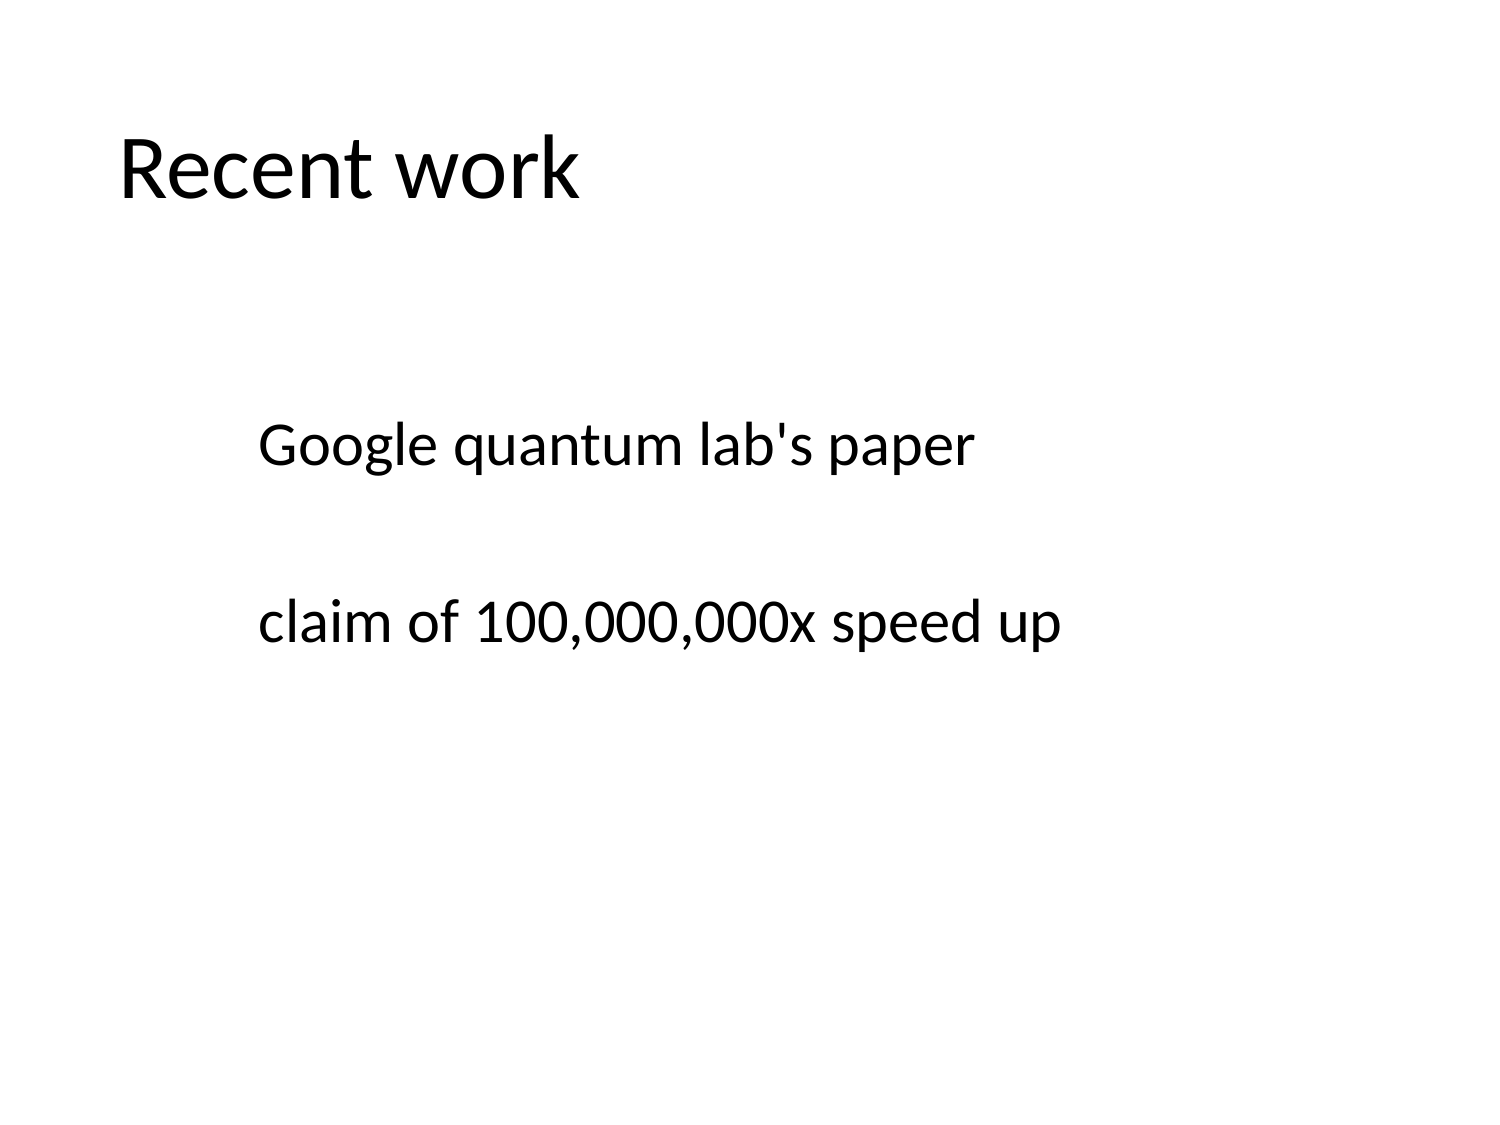

# Recent work
Google quantum lab's paper

claim of 100,000,000x speed up